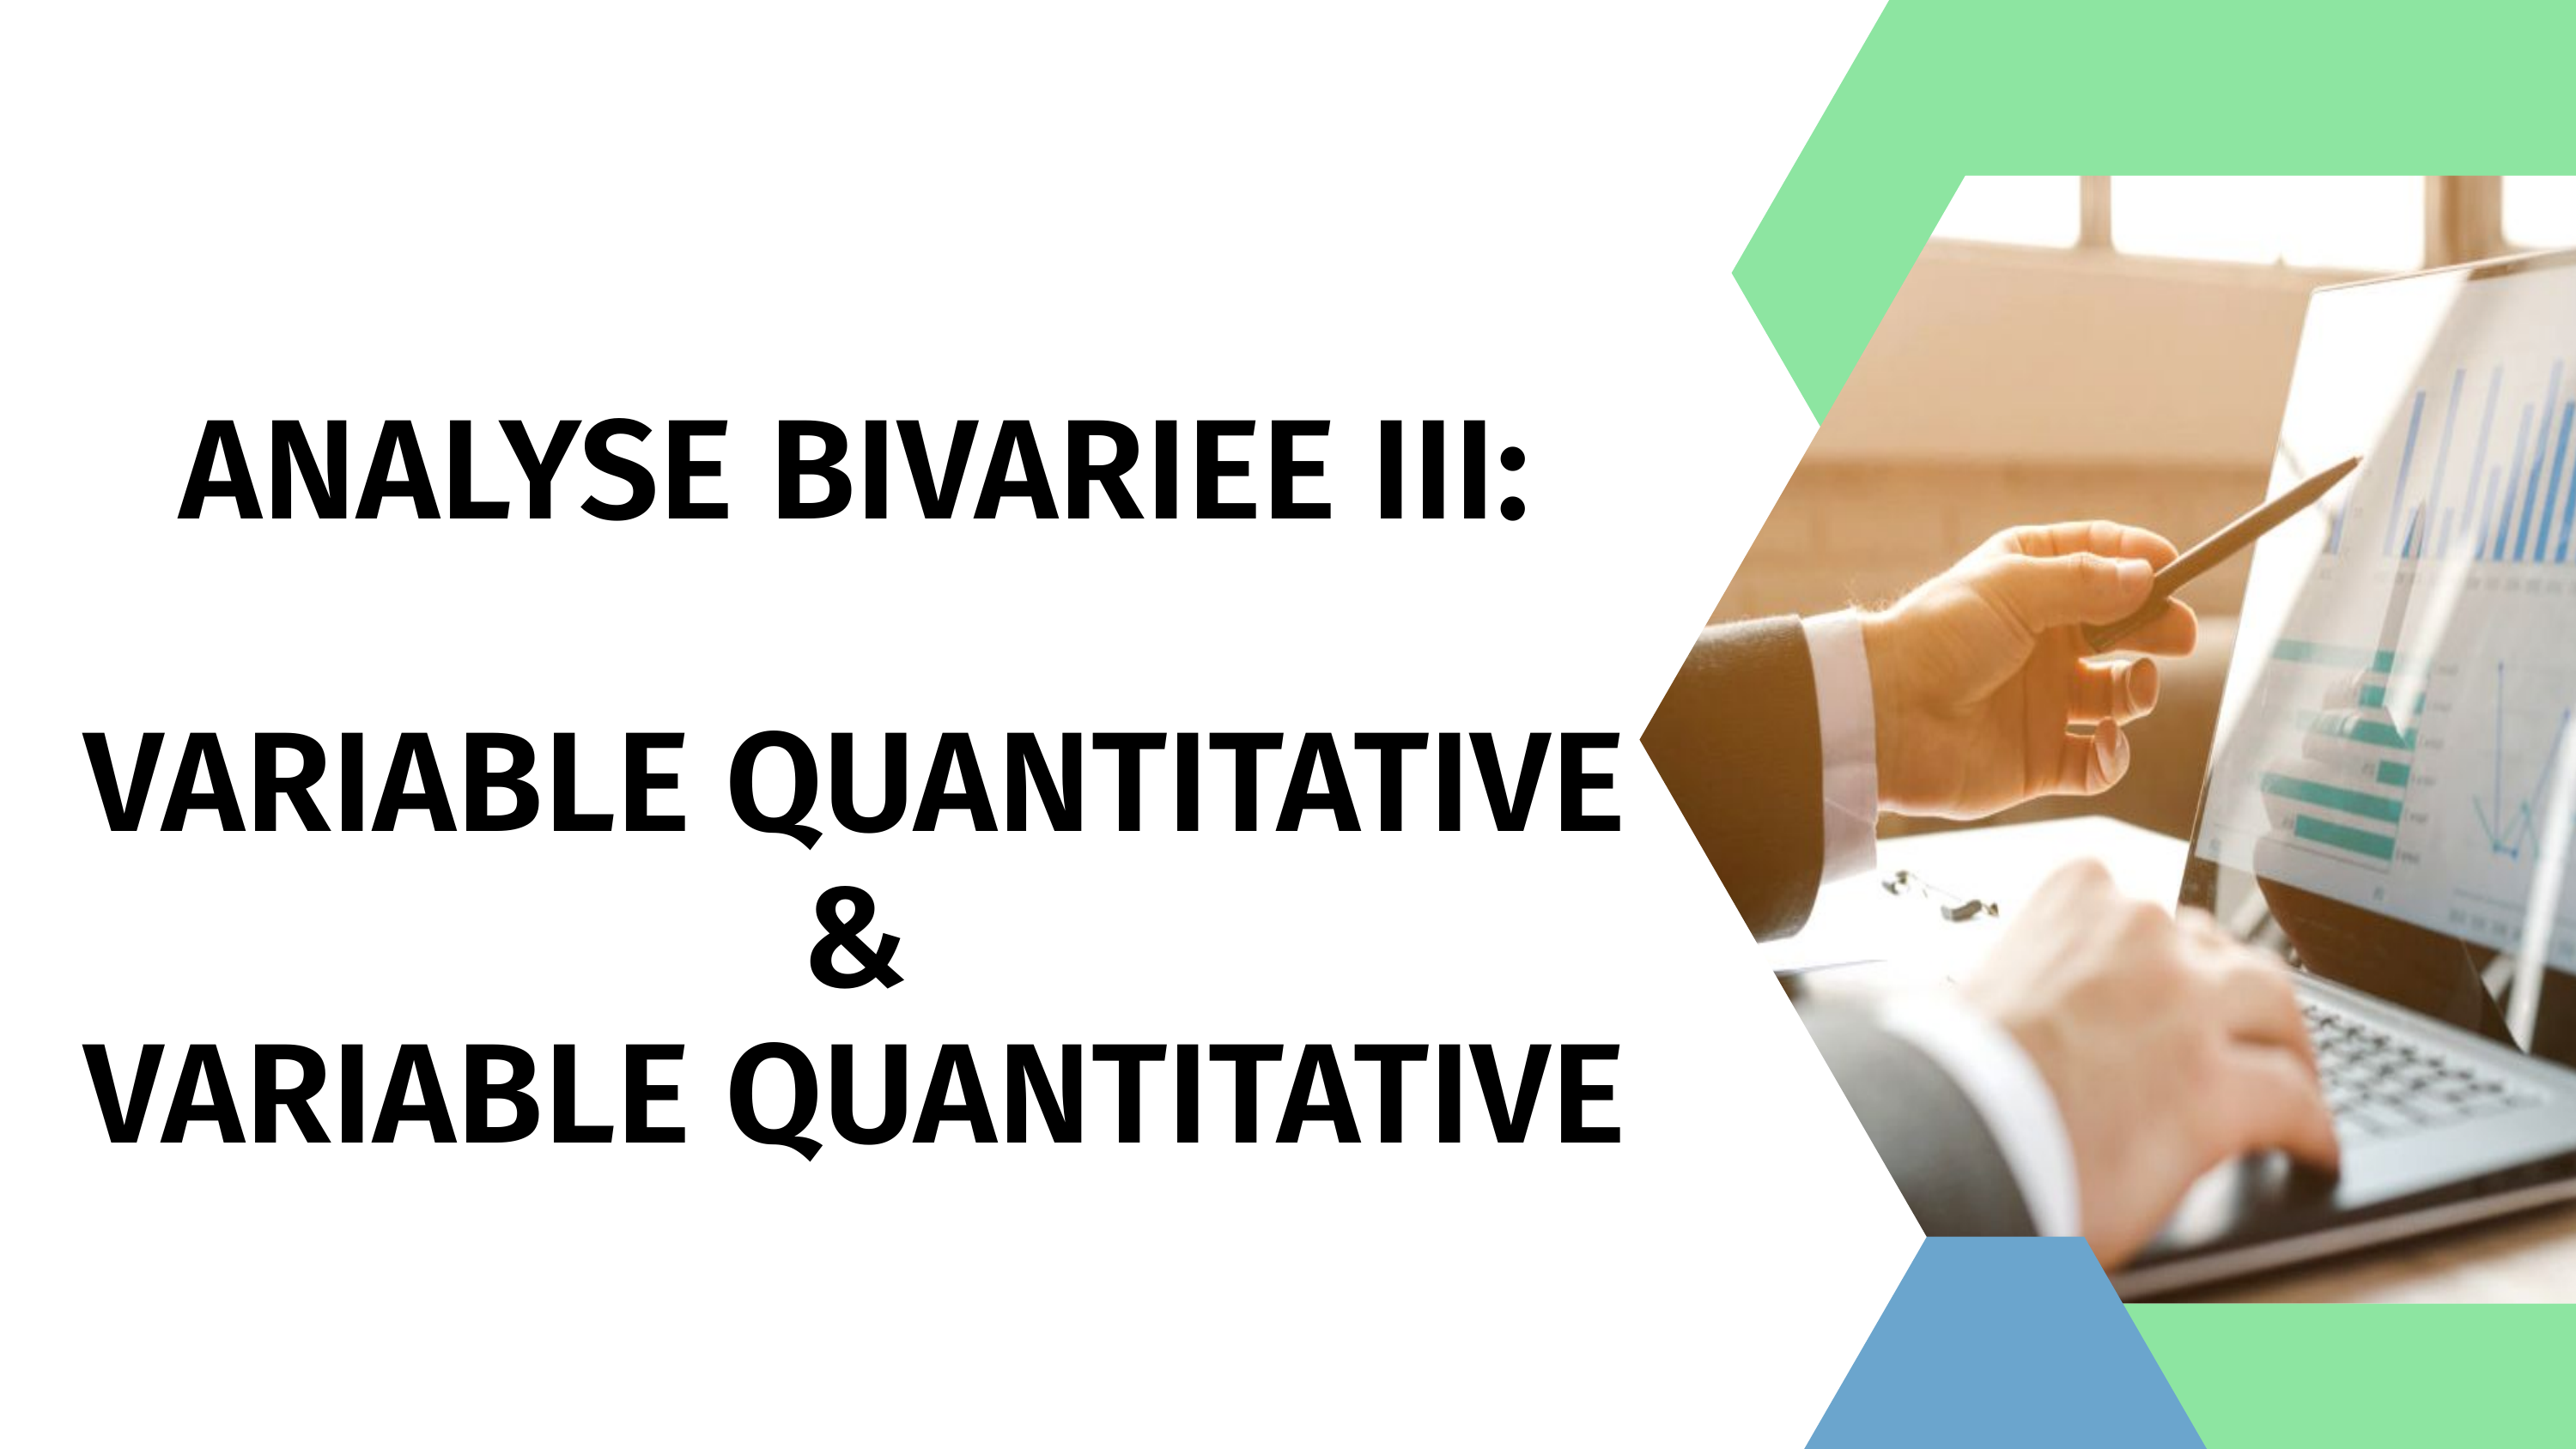

ANALYSE BIVARIEE III:

VARIABLE QUANTITATIVE
&
VARIABLE QUANTITATIVE